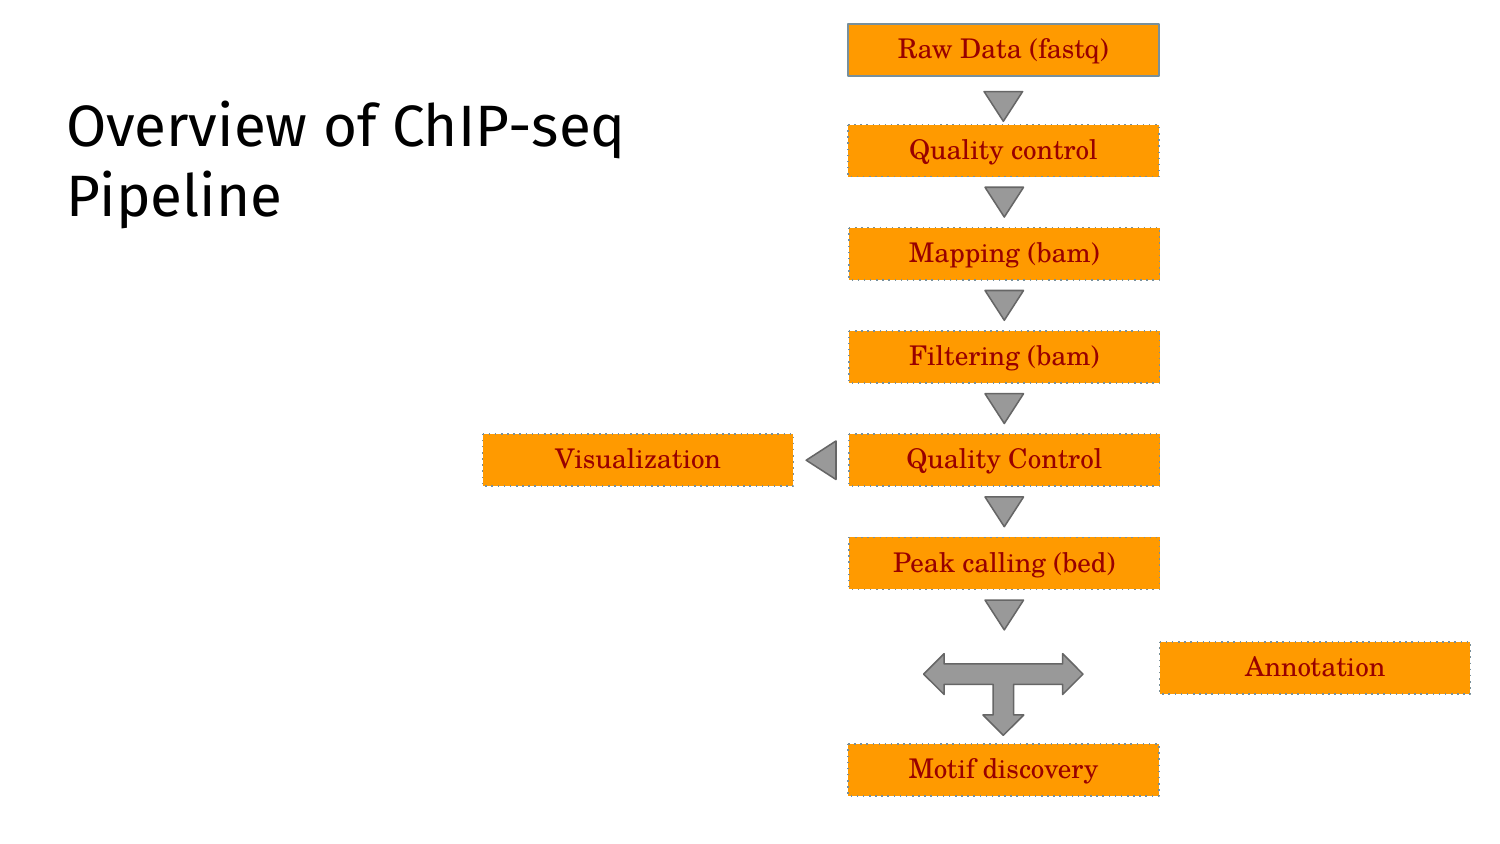

Raw Data (fastq)
# Overview of ChIP-seq Pipeline

Quality control

Mapping (bam)

Filtering (bam)

Visualization
Quality Control

Peak calling (bed)

Annotation

Motif discovery